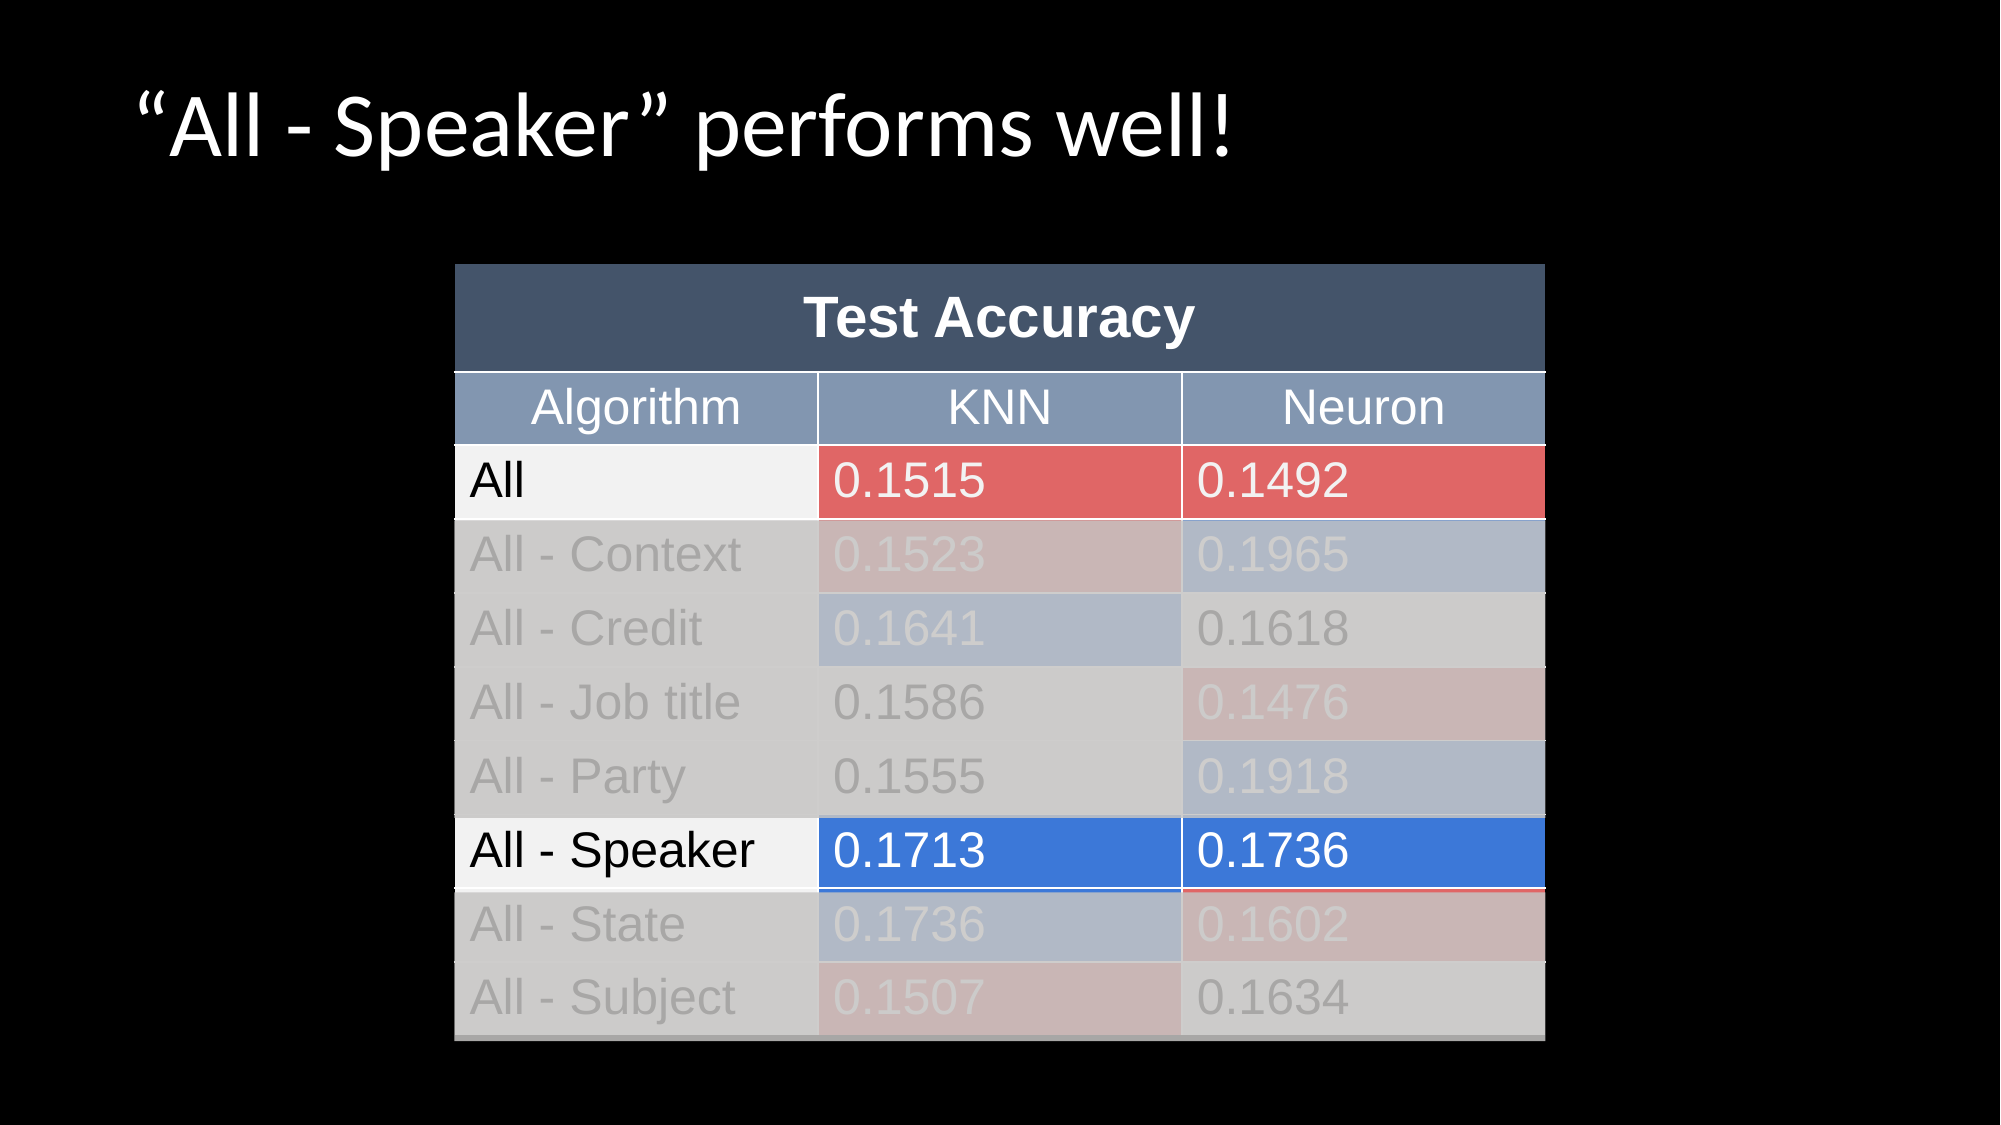

“All - Speaker” performs well!
| Test Accuracy |  |  |
| --- | --- | --- |
| Algorithm | KNN | Neuron |
| All | 0.1515 | 0.1492 |
| All - Context | 0.1523 | 0.1965 |
| All - Credit | 0.1641 | 0.1618 |
| All - Job title | 0.1586 | 0.1476 |
| All - Party | 0.1555 | 0.1918 |
| All - Speaker | 0.1713 | 0.1736 |
| All - State | 0.1736 | 0.1602 |
| All - Subject | 0.1507 | 0.1634 |